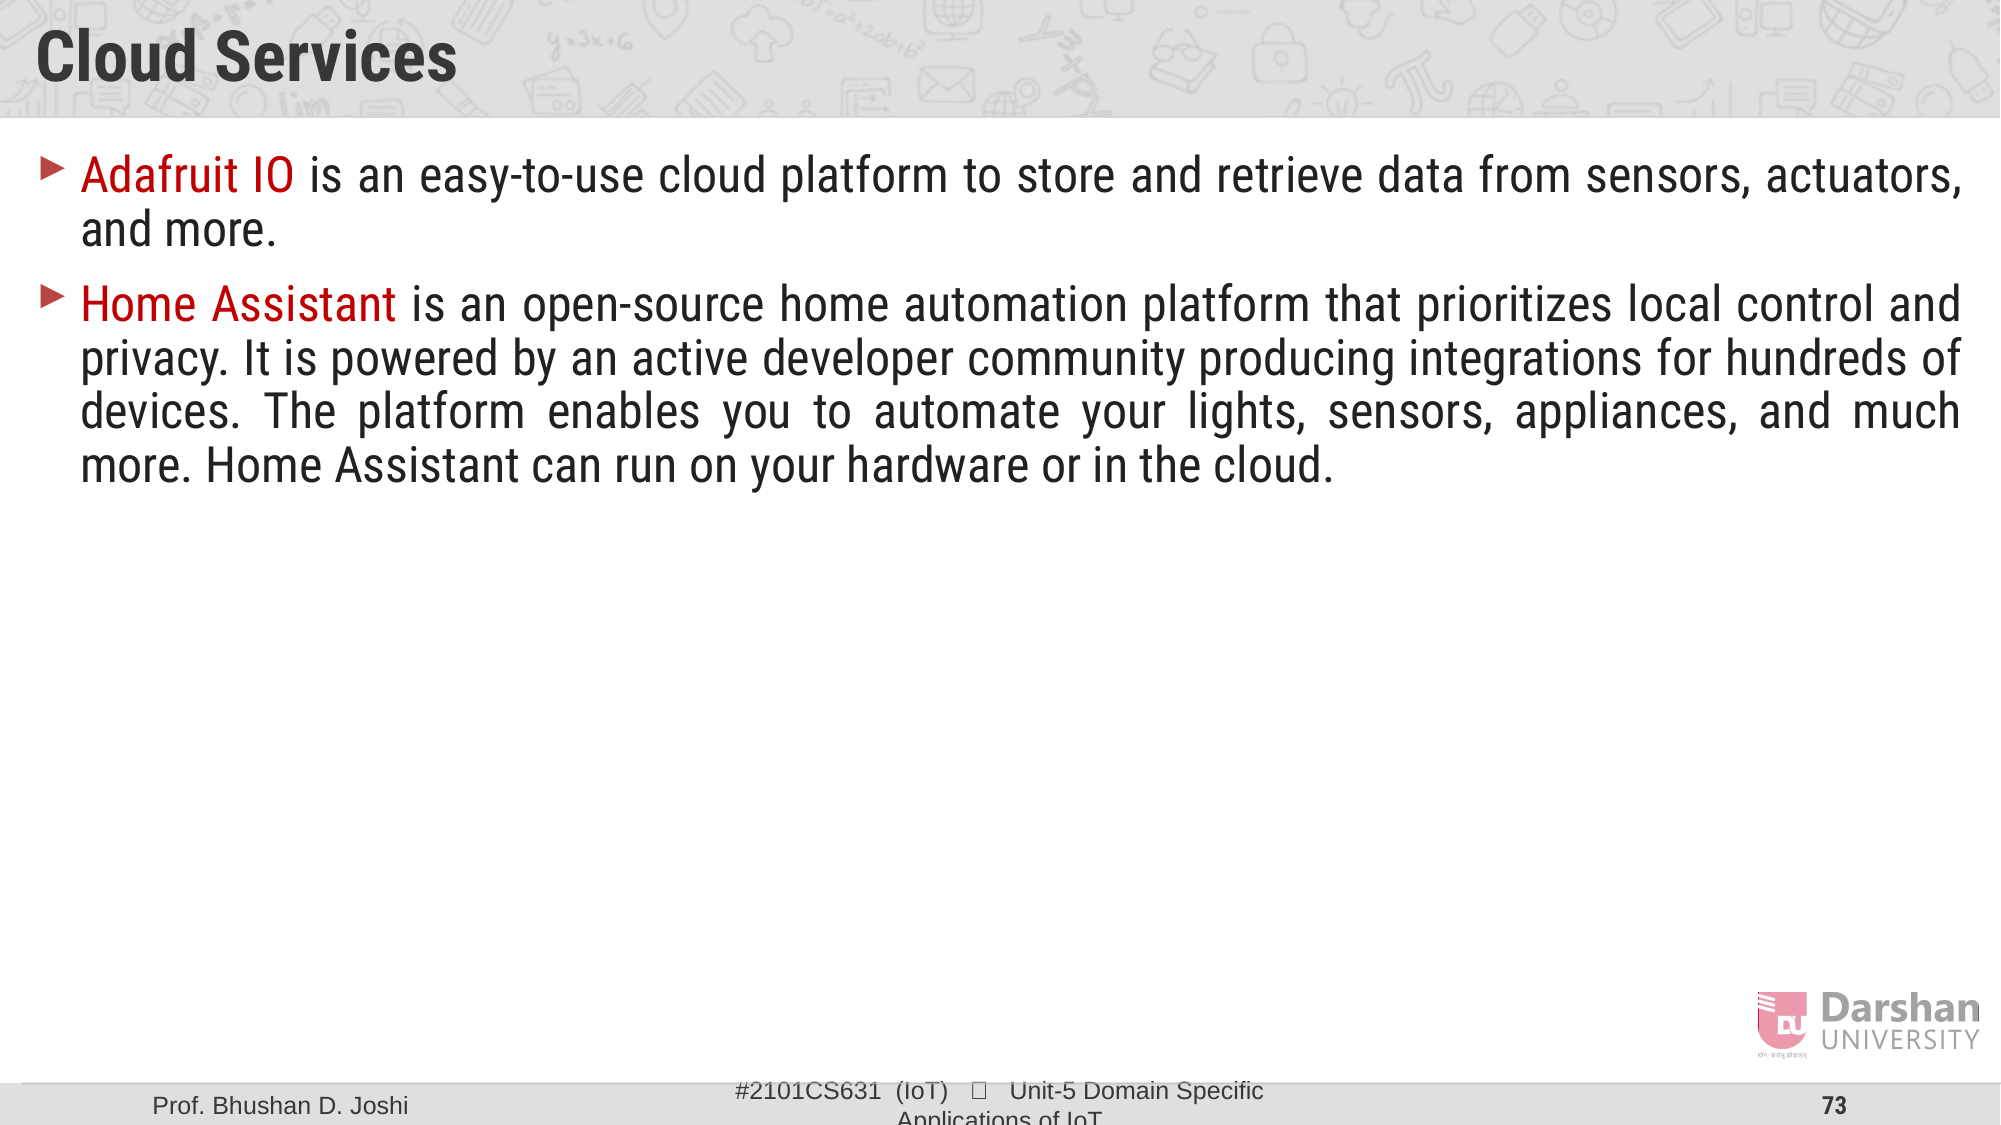

# Cloud Services
Adafruit IO is an easy-to-use cloud platform to store and retrieve data from sensors, actuators, and more.
Home Assistant is an open-source home automation platform that prioritizes local control and privacy. It is powered by an active developer community producing integrations for hundreds of devices. The platform enables you to automate your lights, sensors, appliances, and much more. Home Assistant can run on your hardware or in the cloud.